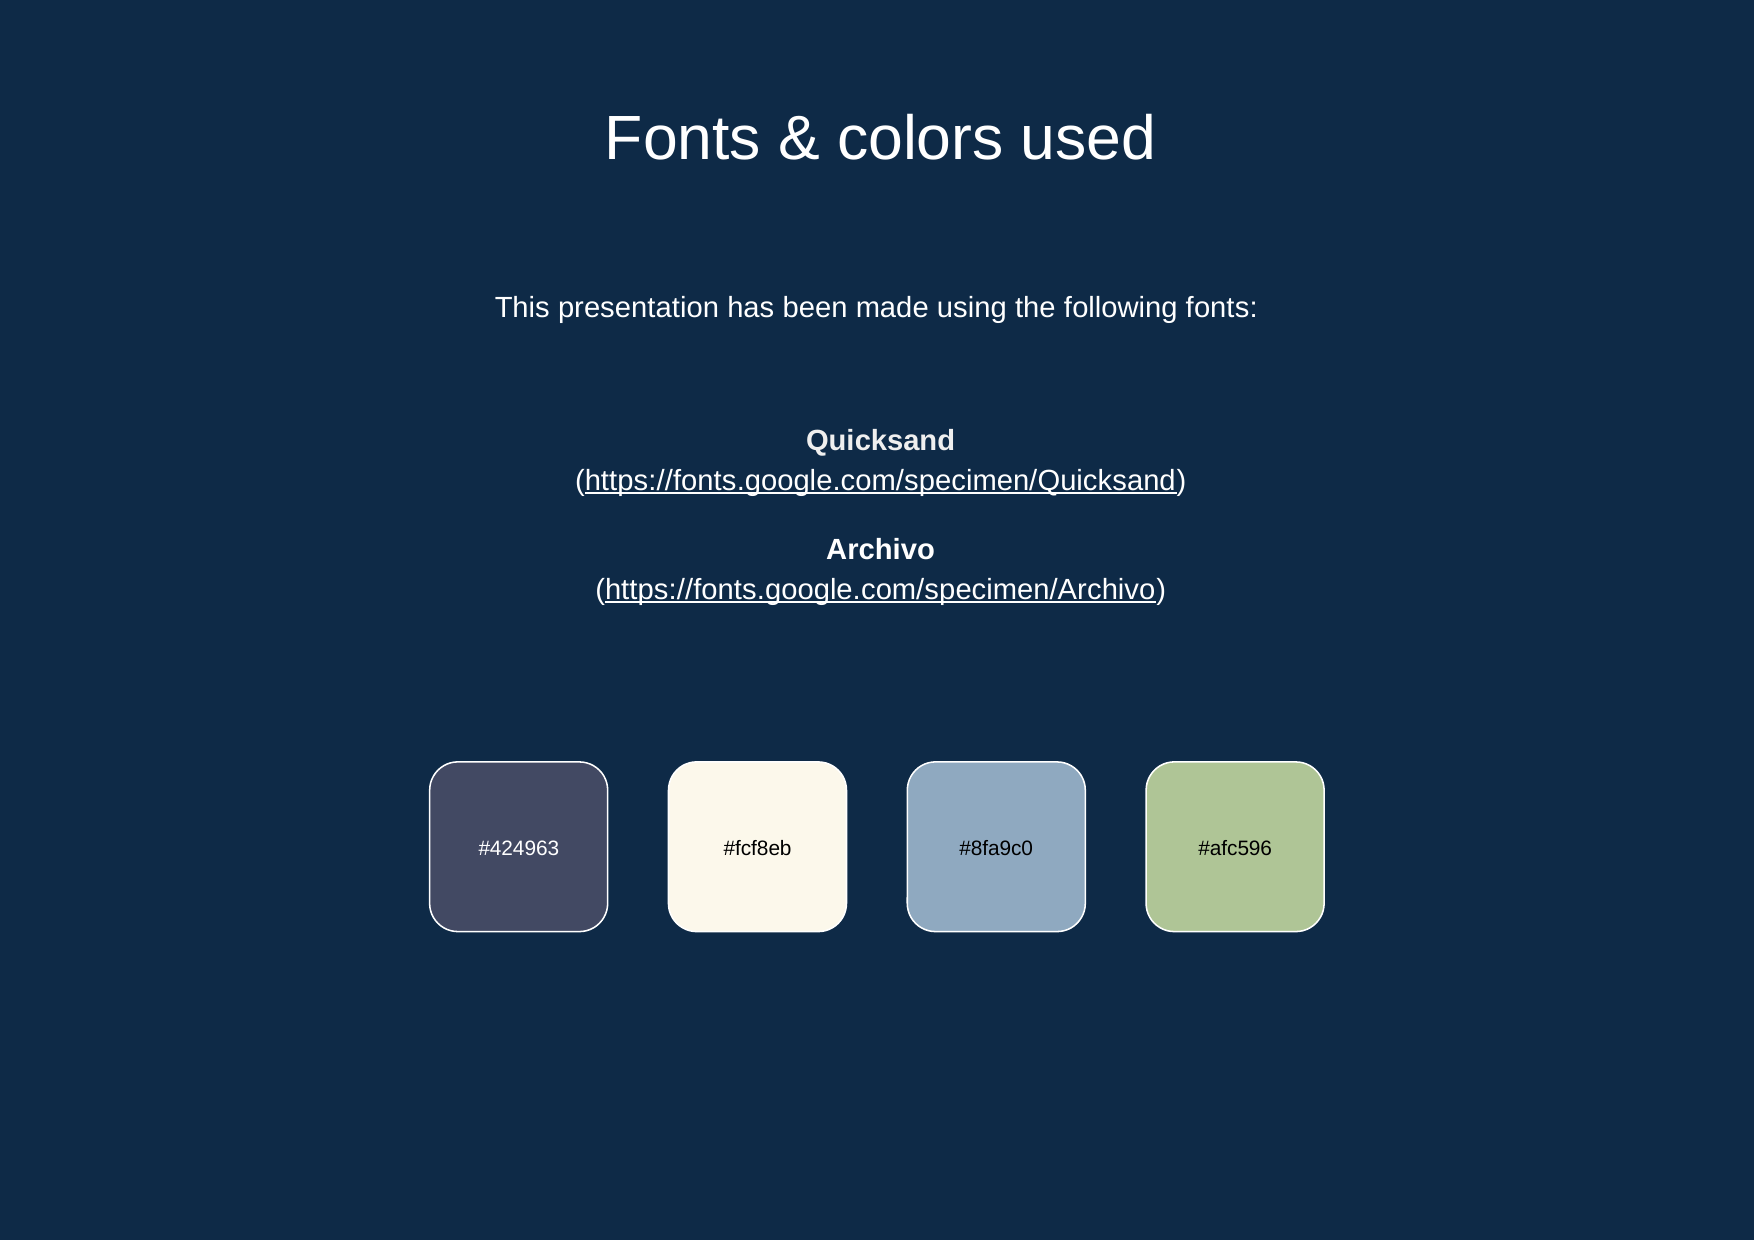

# Fonts & colors used
This presentation has been made using the following fonts:
Quicksand
(https://fonts.google.com/specimen/Quicksand)

Archivo
(https://fonts.google.com/specimen/Archivo)

#424963
#fcf8eb
#8fa9c0
#afc596